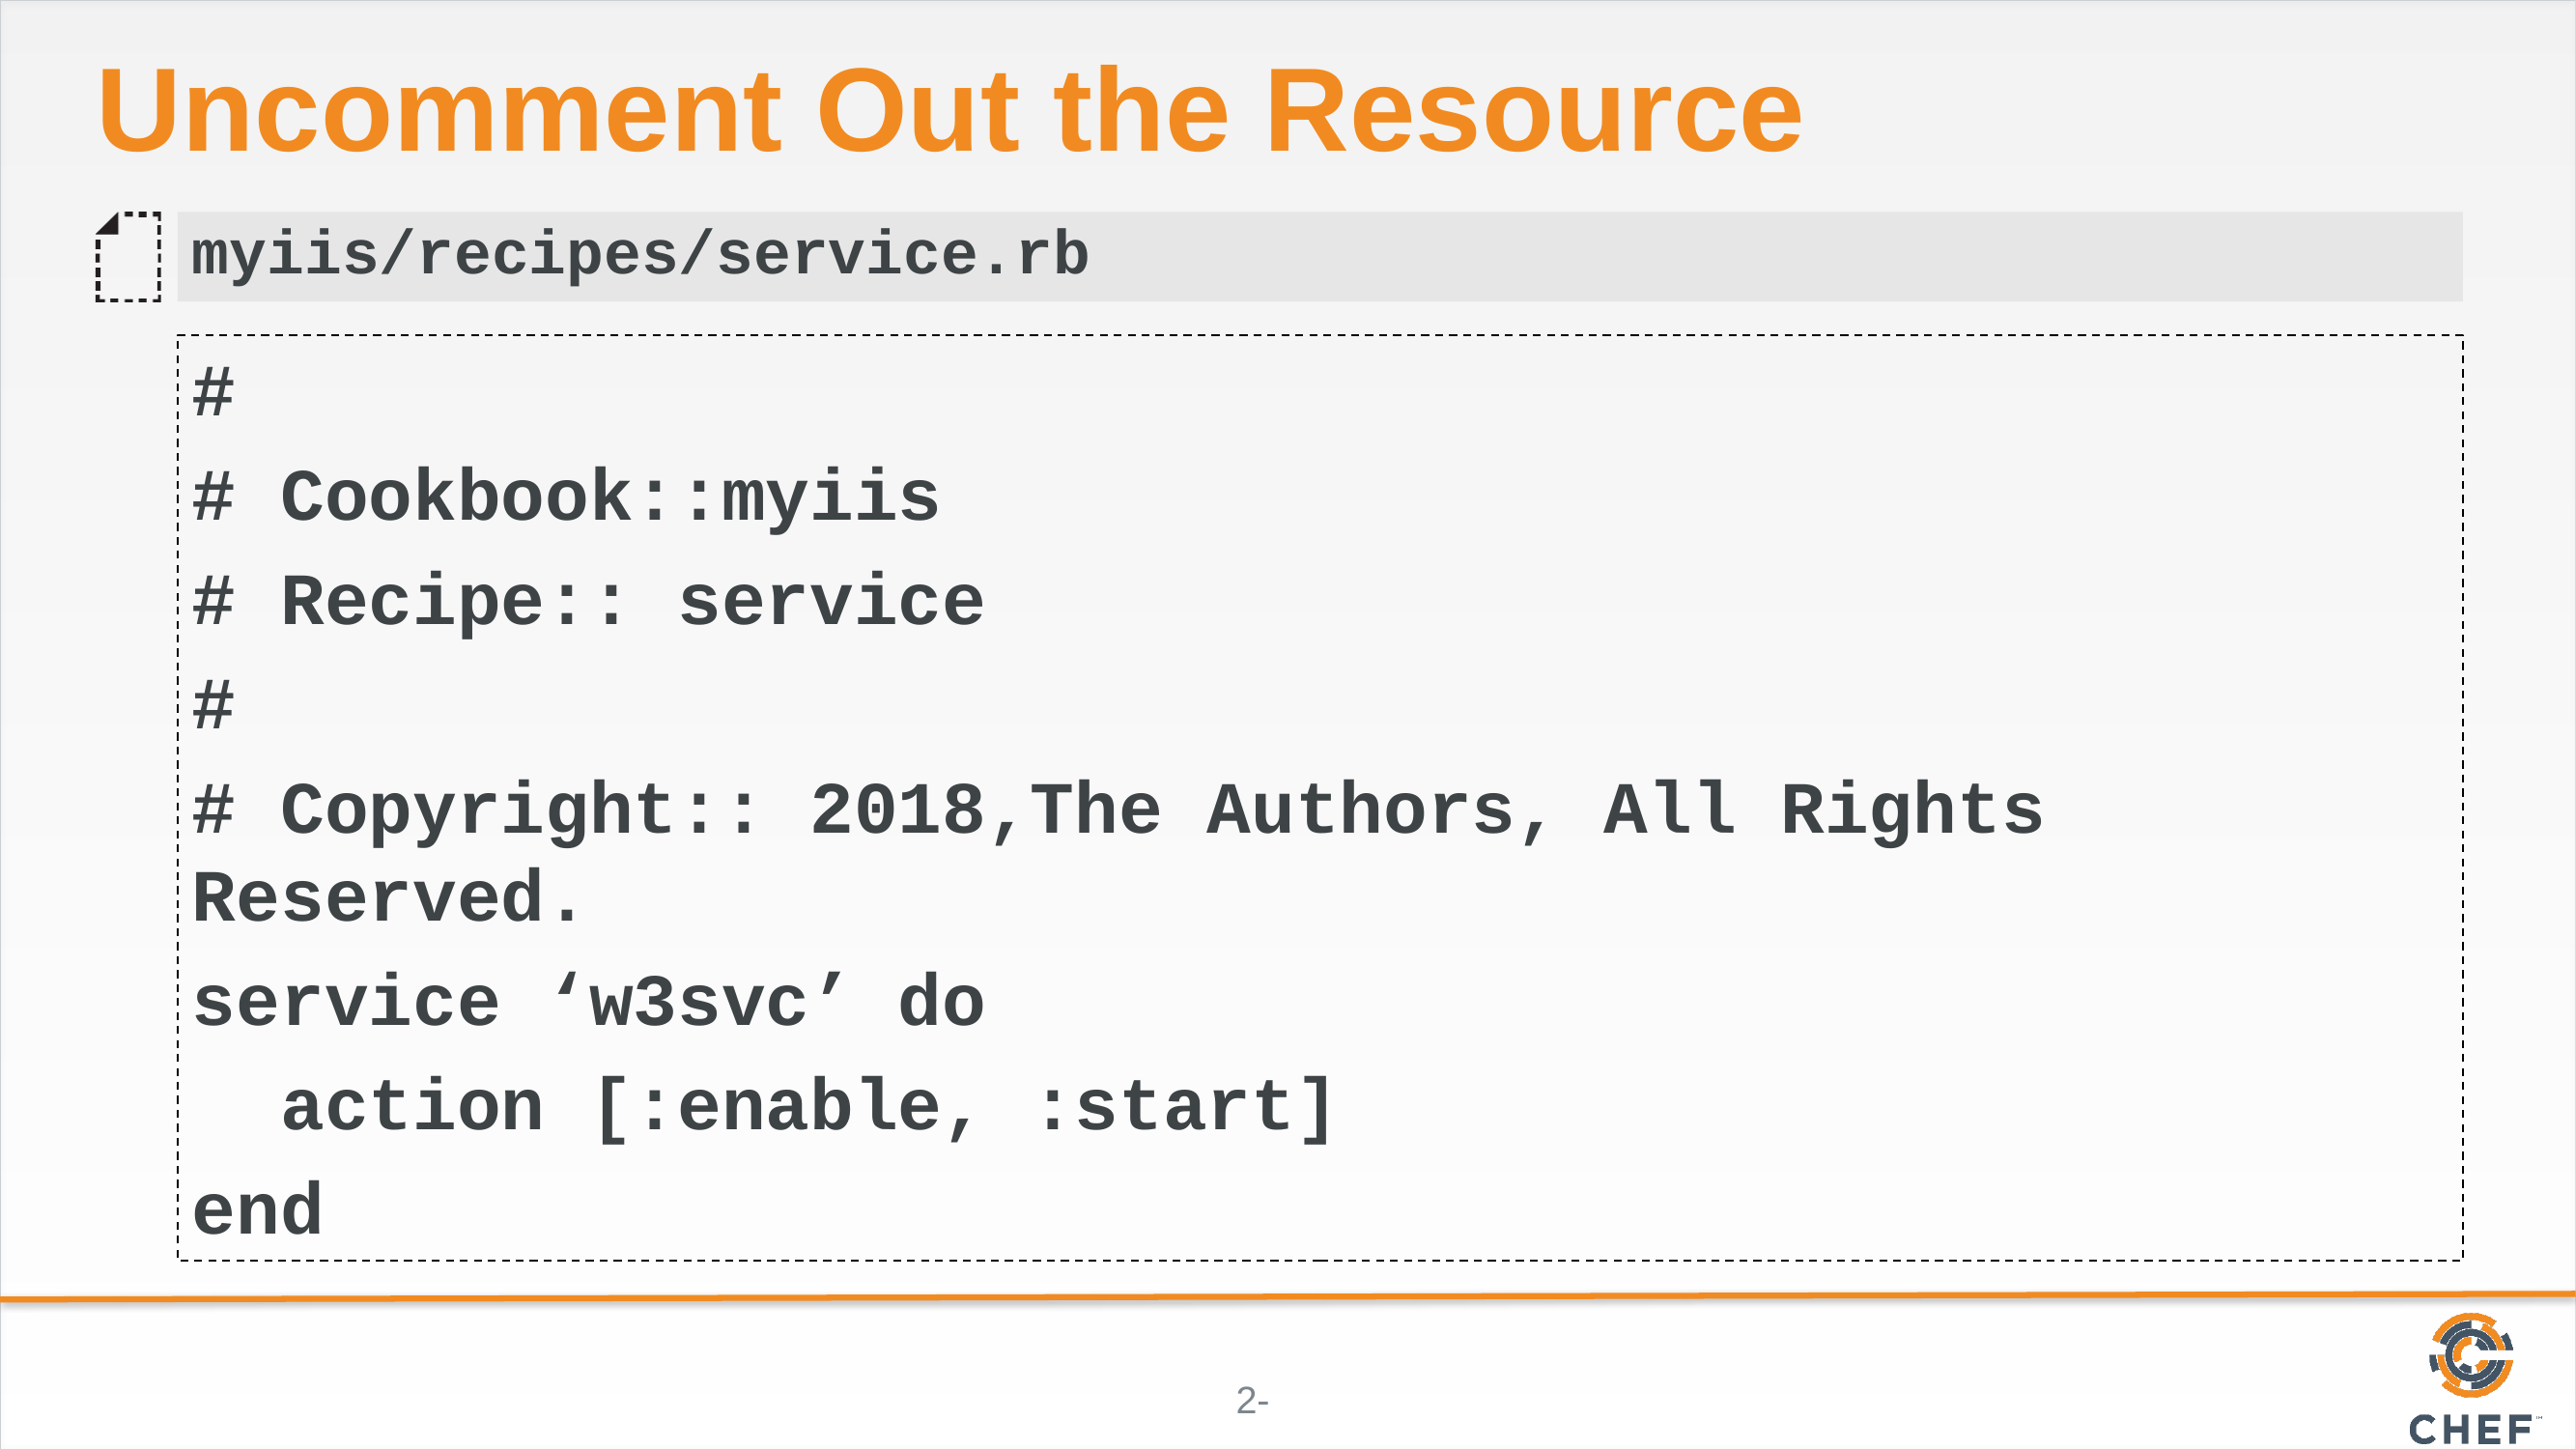

# Uncomment Out the Resource
myiis/recipes/service.rb
#
# Cookbook::myiis
# Recipe:: service
#
# Copyright:: 2018,The Authors, All Rights Reserved.
service ‘w3svc’ do
  action [:enable, :start]
end